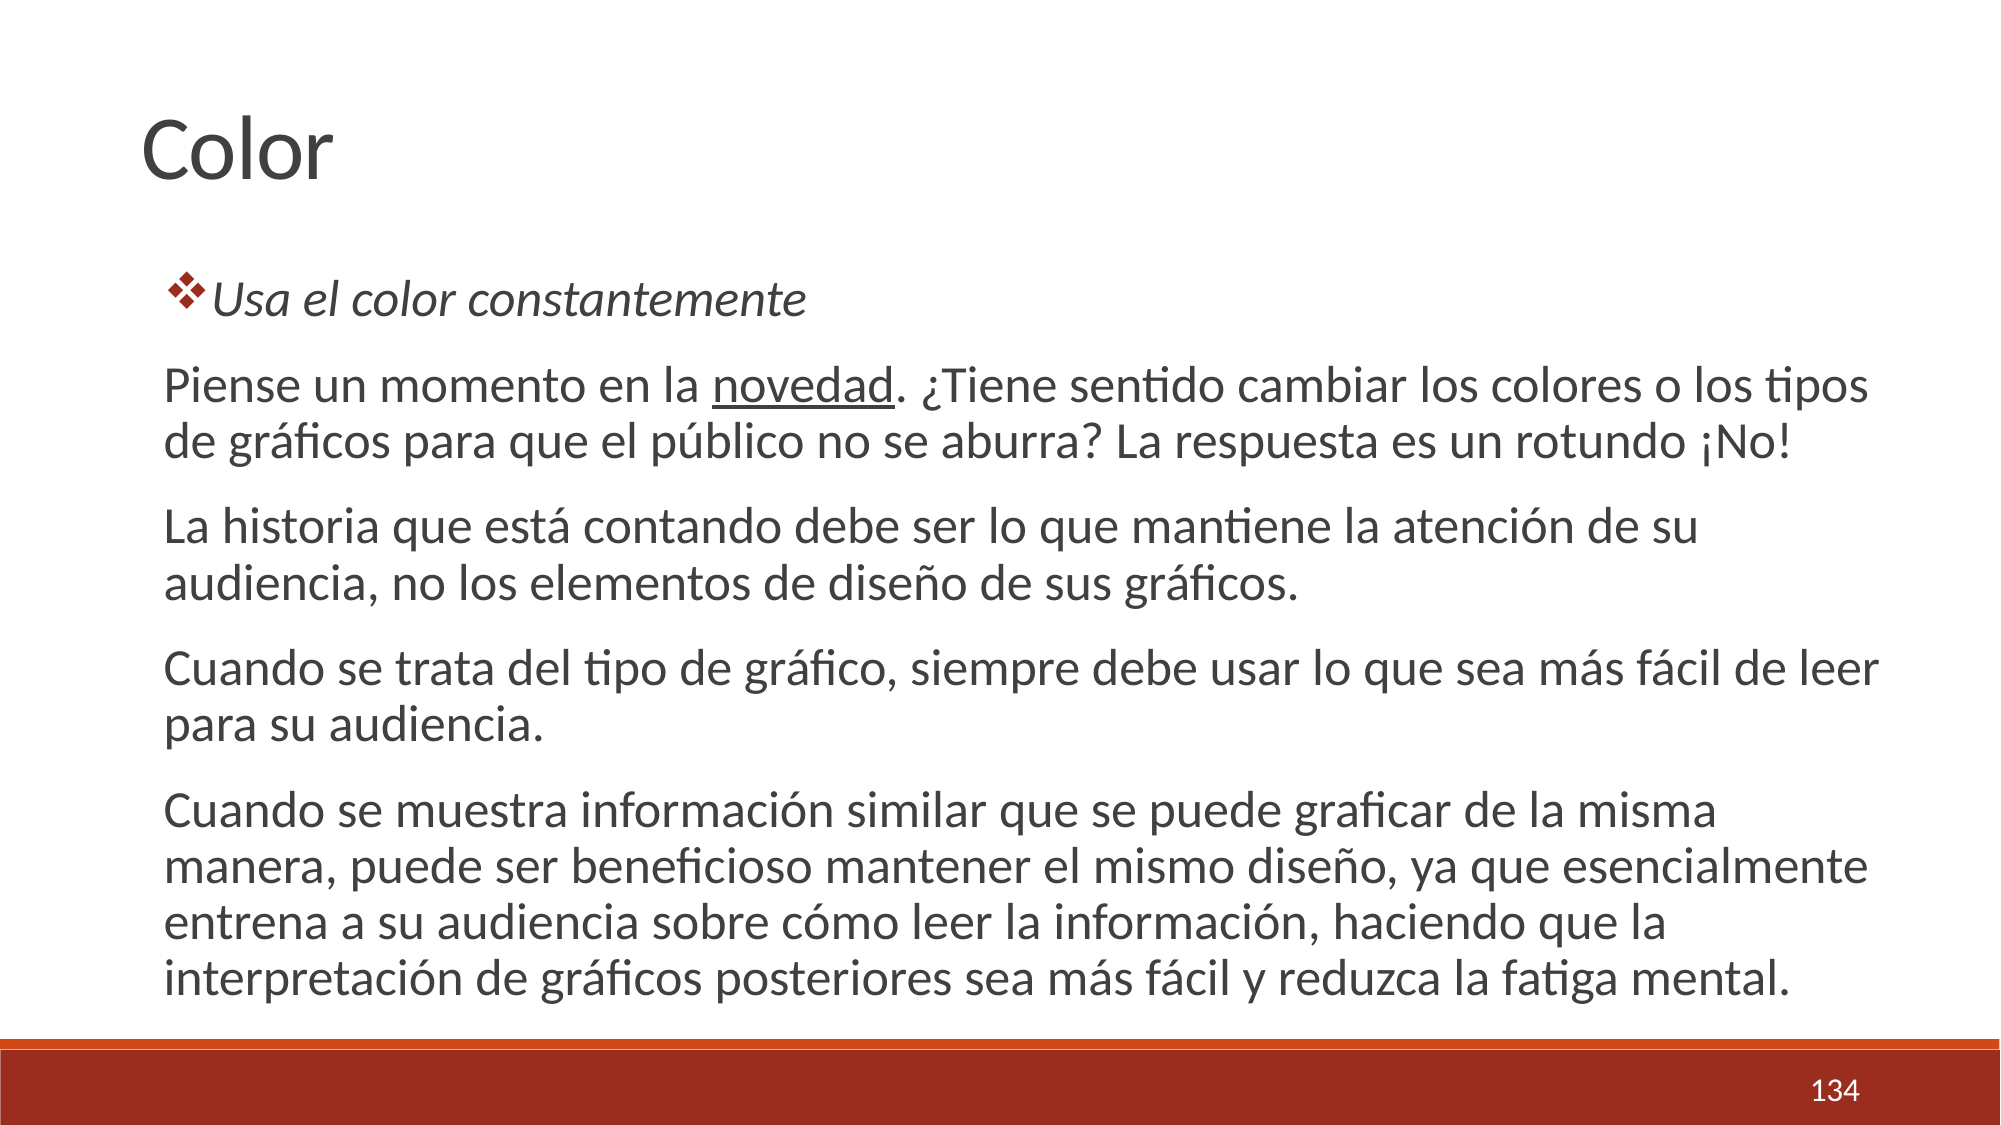

Color
Usa el color constantemente
Piense un momento en la novedad. ¿Tiene sentido cambiar los colores o los tipos de gráficos para que el público no se aburra? La respuesta es un rotundo ¡No!
La historia que está contando debe ser lo que mantiene la atención de su audiencia, no los elementos de diseño de sus gráficos.
Cuando se trata del tipo de gráfico, siempre debe usar lo que sea más fácil de leer para su audiencia.
Cuando se muestra información similar que se puede graficar de la misma manera, puede ser beneficioso mantener el mismo diseño, ya que esencialmente entrena a su audiencia sobre cómo leer la información, haciendo que la interpretación de gráficos posteriores sea más fácil y reduzca la fatiga mental.
134